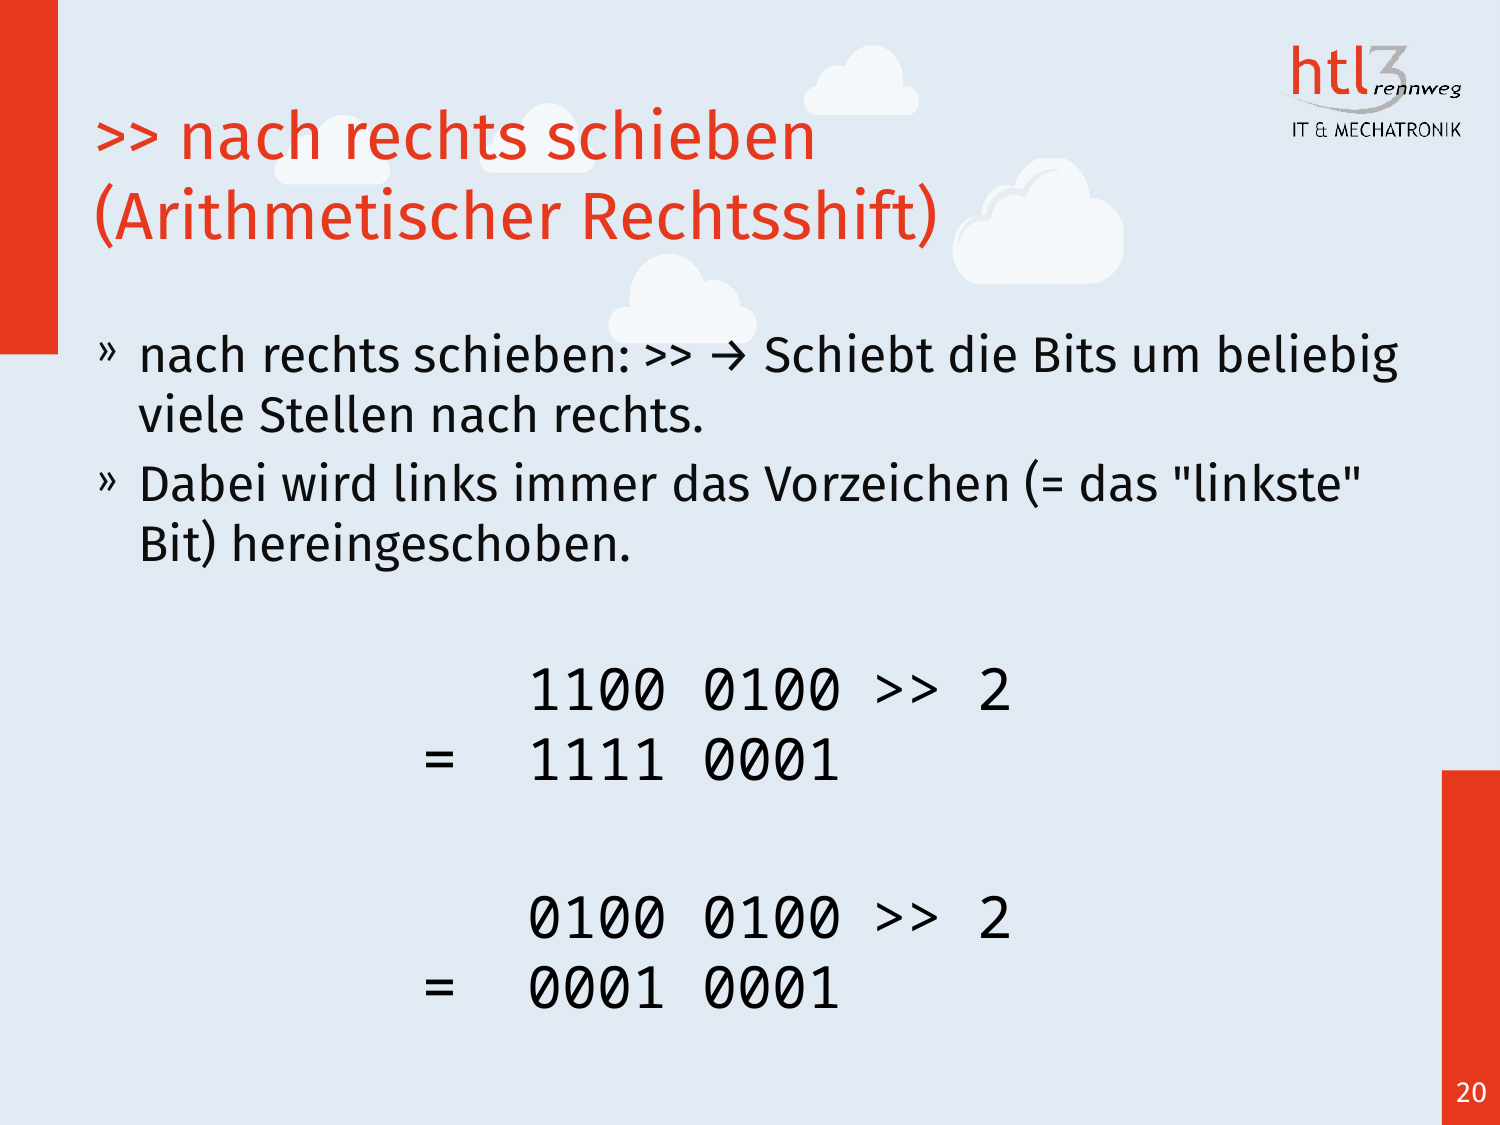

# >> nach rechts schieben (Arithmetischer Rechtsshift)
nach rechts schieben: >> → Schiebt die Bits um beliebig viele Stellen nach rechts.
Dabei wird links immer das Vorzeichen (= das "linkste" Bit) hereingeschoben.

   1100 0100	>> 2
=  1111 0001
   0100 0100	>> 2
=  0001 0001